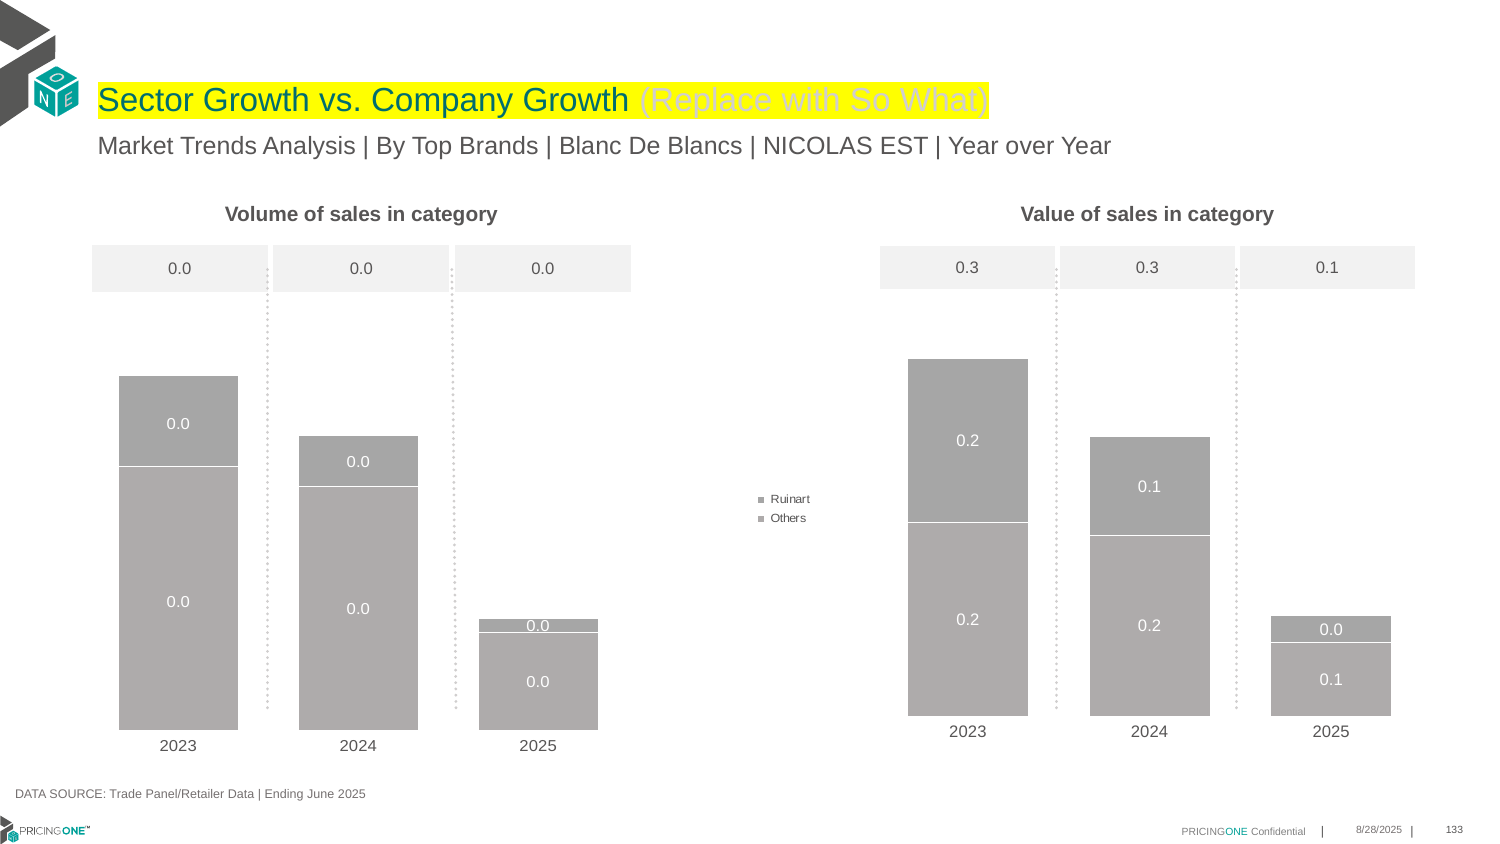

# Sector Growth vs. Company Growth (Replace with So What)
Market Trends Analysis | By Top Brands | Blanc De Blancs | NICOLAS EST | Year over Year
| Value of sales in category |  |  |
| --- | --- | --- |
| 0.3 | 0.3 | 0.1 |
| Volume of sales in category |  |  |
| --- | --- | --- |
| 0.0 | 0.0 | 0.0 |

### Chart

| Category | Others | Ruinart |
|---|---|---|
| 2023 | 0.185276 | 0.156132 |
| 2024 | 0.172871 | 0.093914 |
| 2025 | 0.069978 | 0.026562 |

### Chart

| Category | Others | Ruinart |
|---|---|---|
| 2023 | 0.003653 | 0.001263 |
| 2024 | 0.003377 | 0.000708 |
| 2025 | 0.001355 | 0.000203 |
DATA SOURCE: Trade Panel/Retailer Data | Ending June 2025

8/28/2025
133